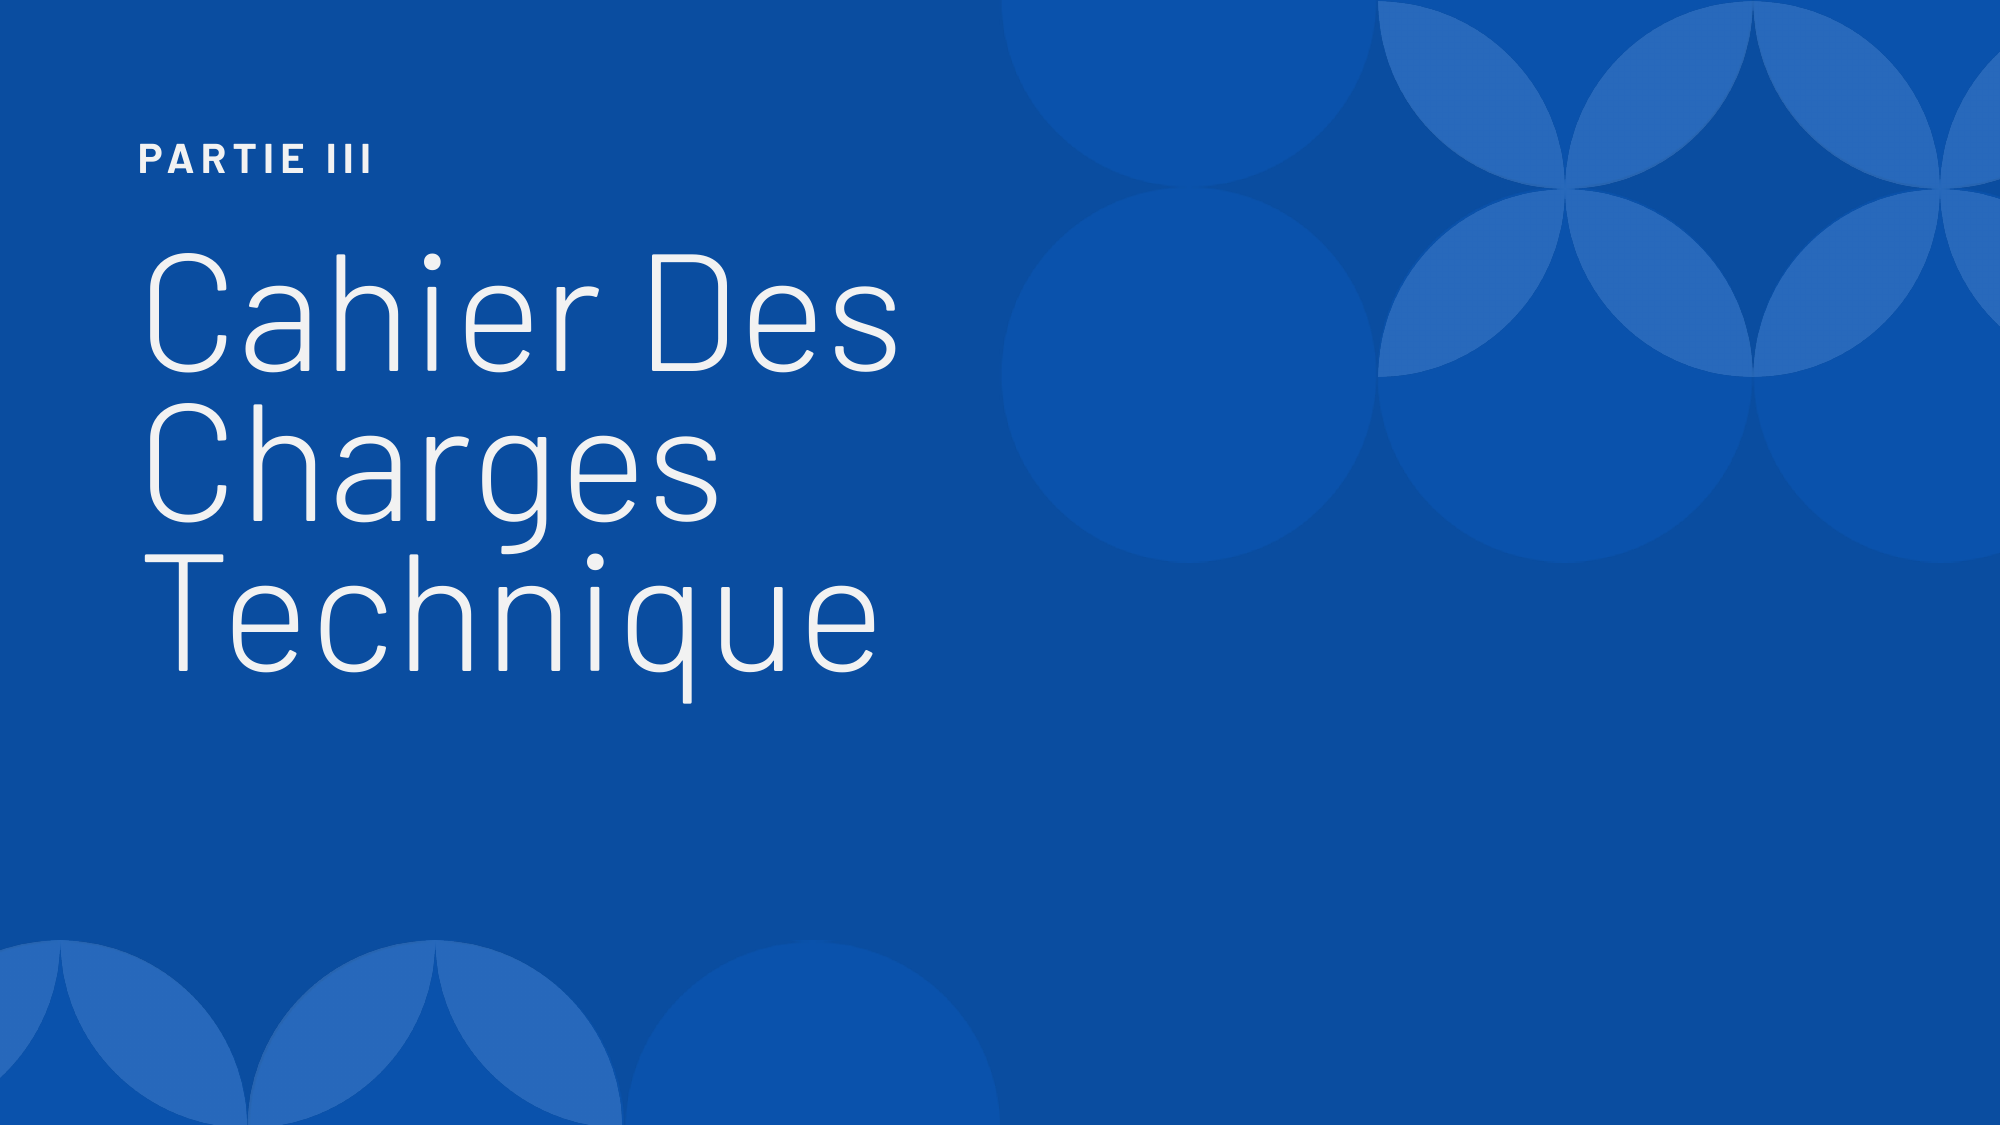

# PArtie III
Cahier Des Charges Technique